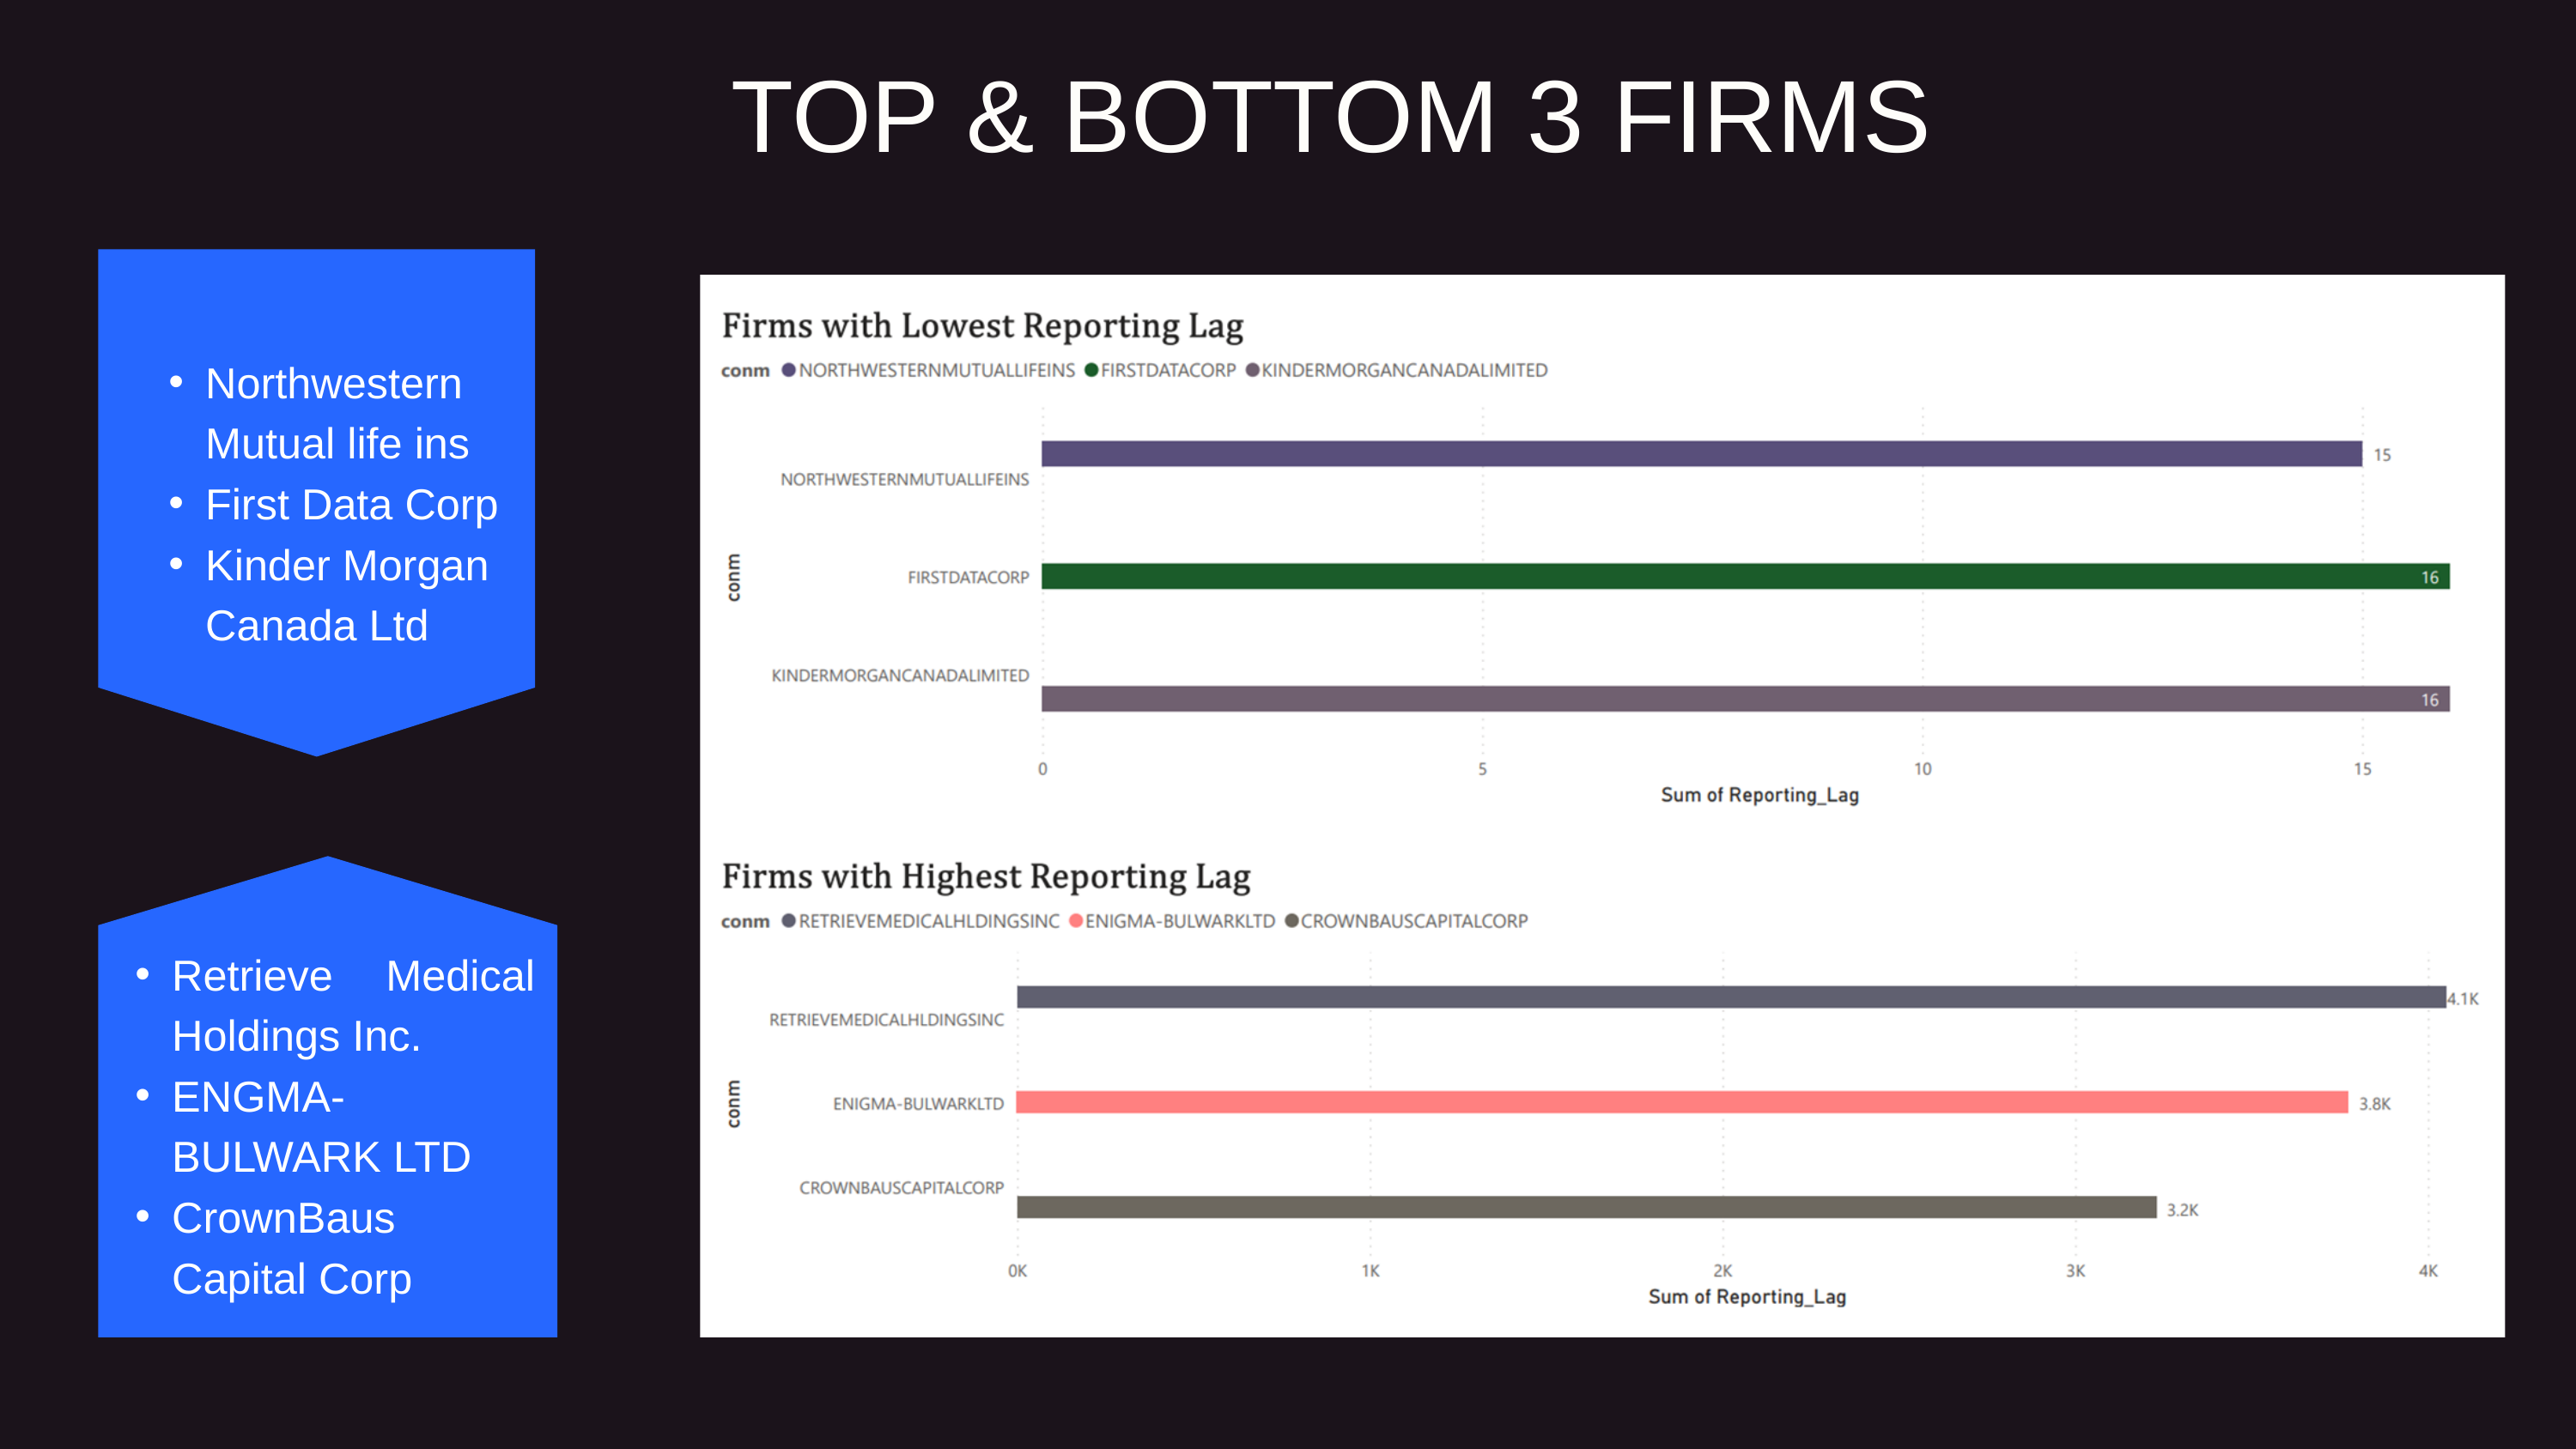

TOP & BOTTOM 3 FIRMS

Northwestern Mutual life ins
First Data Corp
Kinder Morgan Canada Ltd

Retrieve Medical Holdings Inc.
ENGMA-BULWARK LTD
CrownBaus Capital Corp